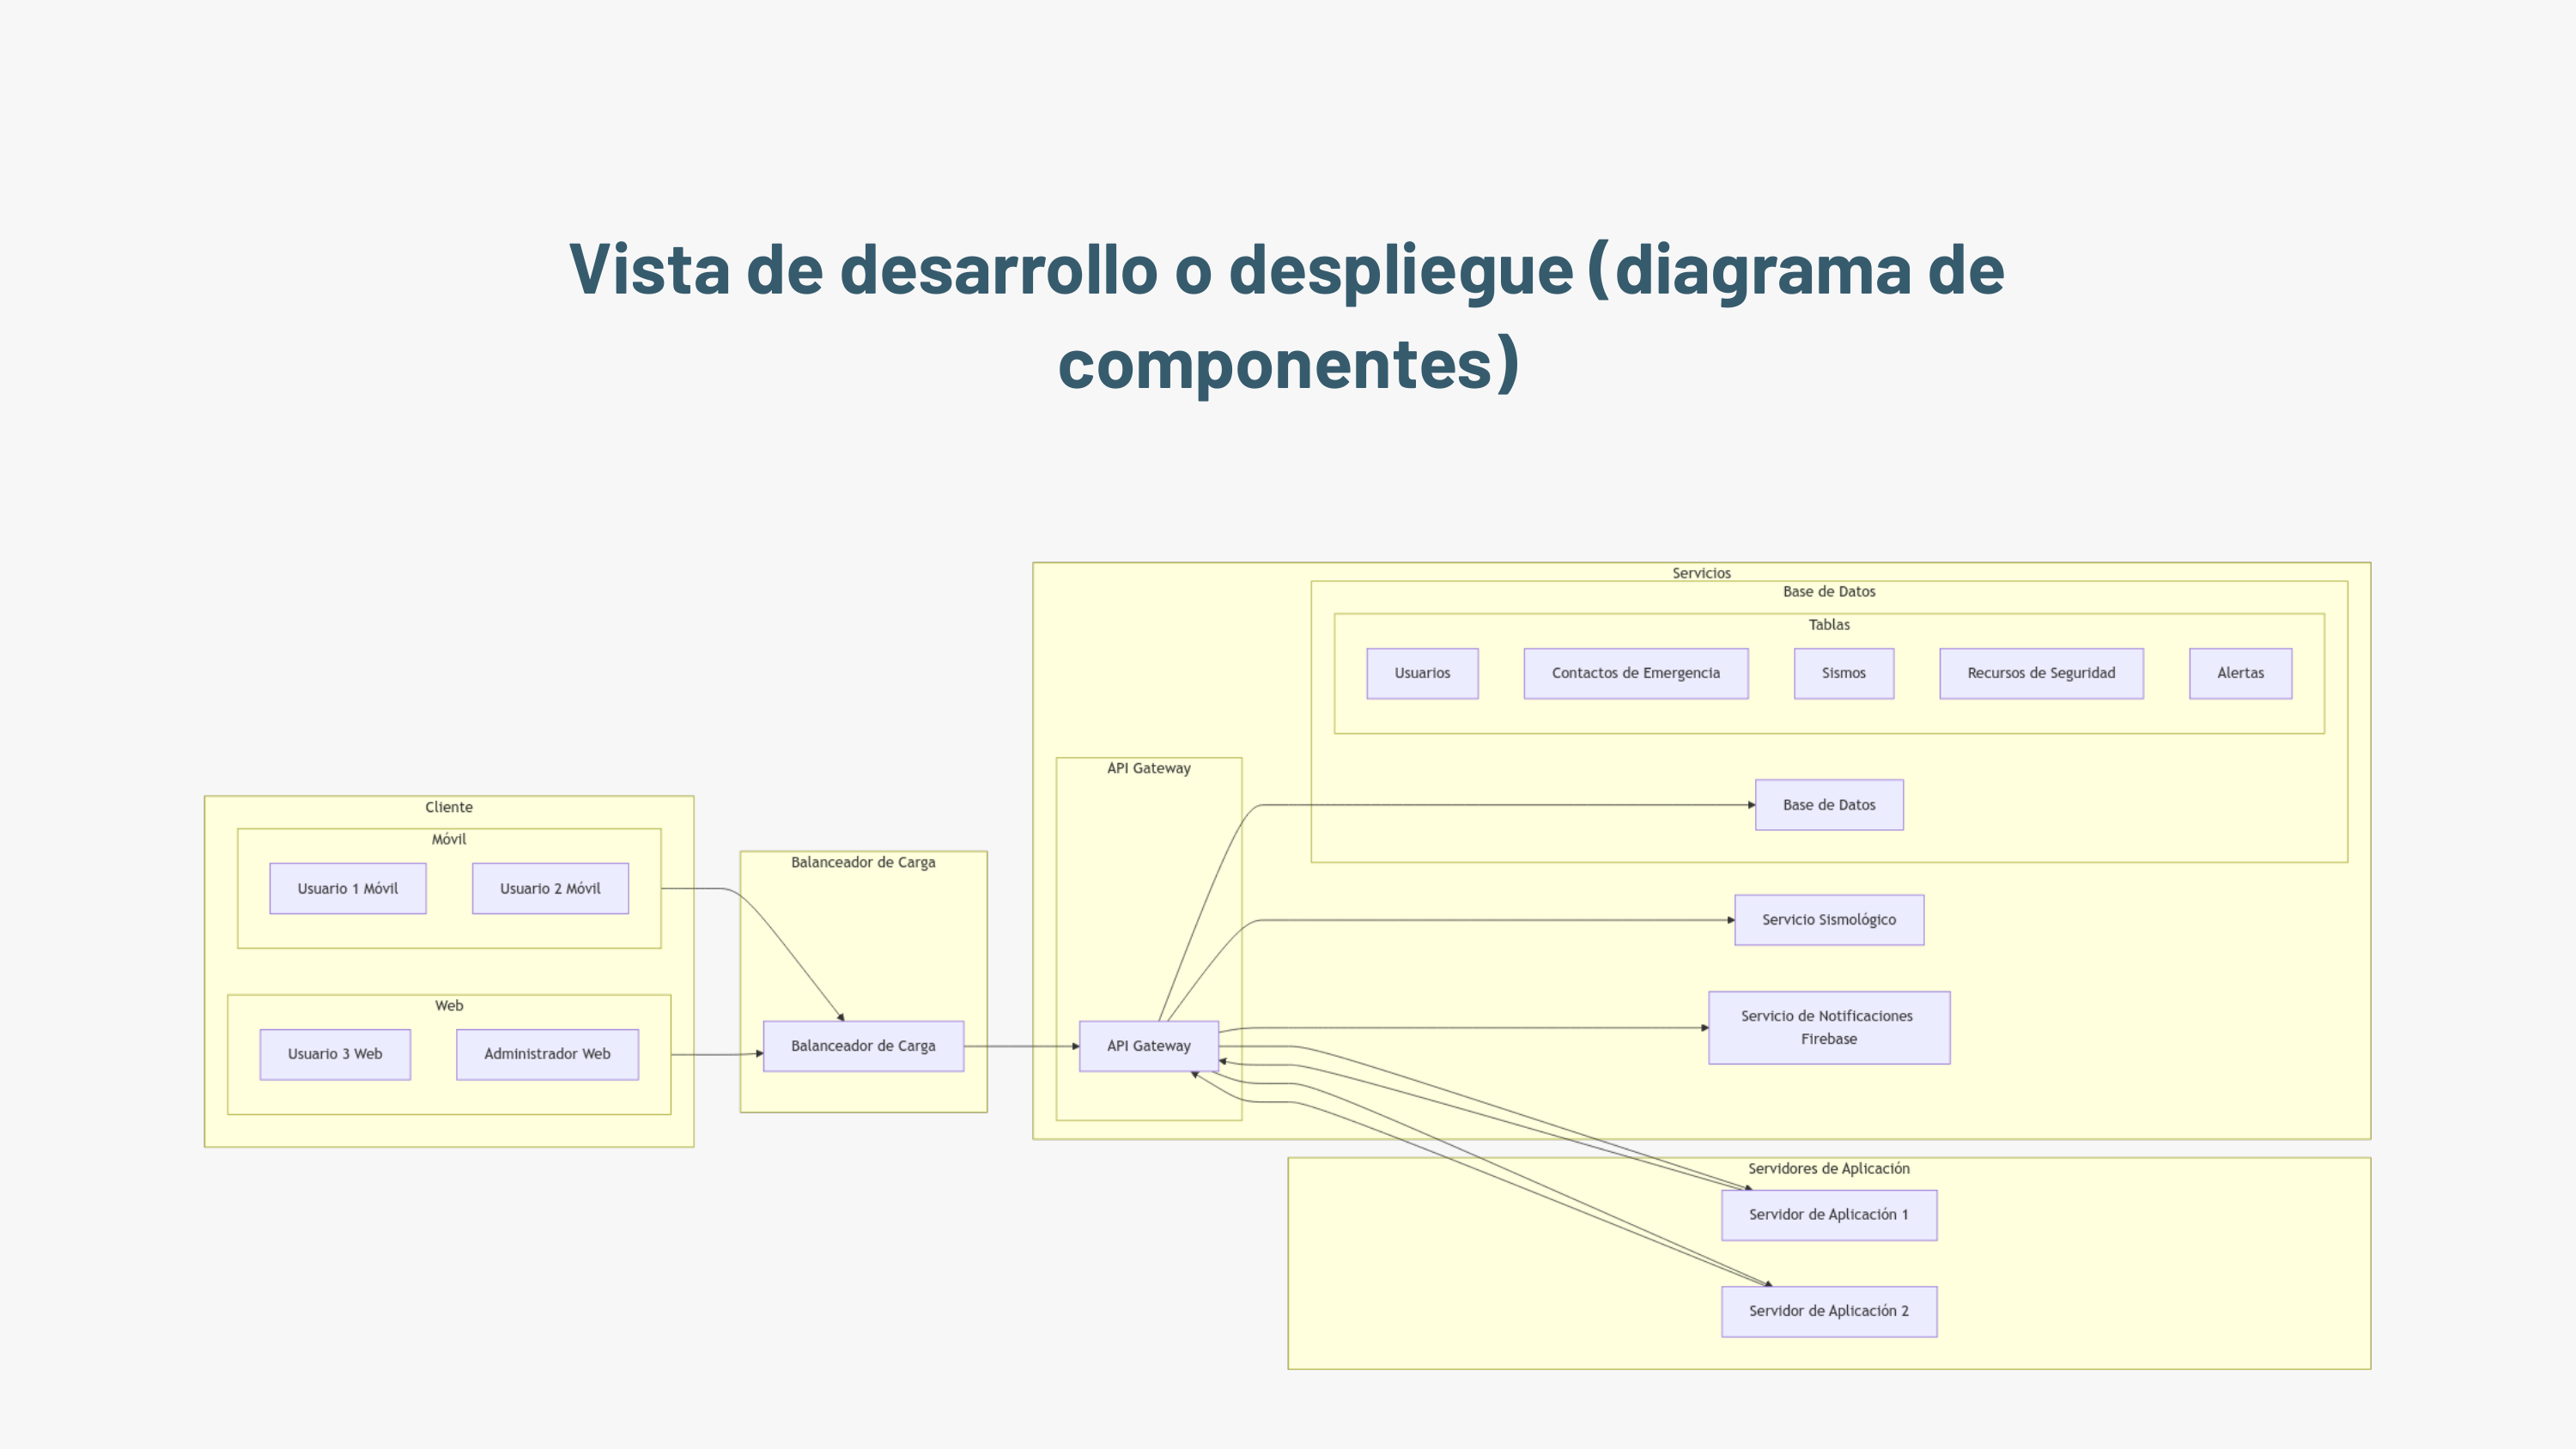

Vista de desarrollo o despliegue (diagrama de componentes)